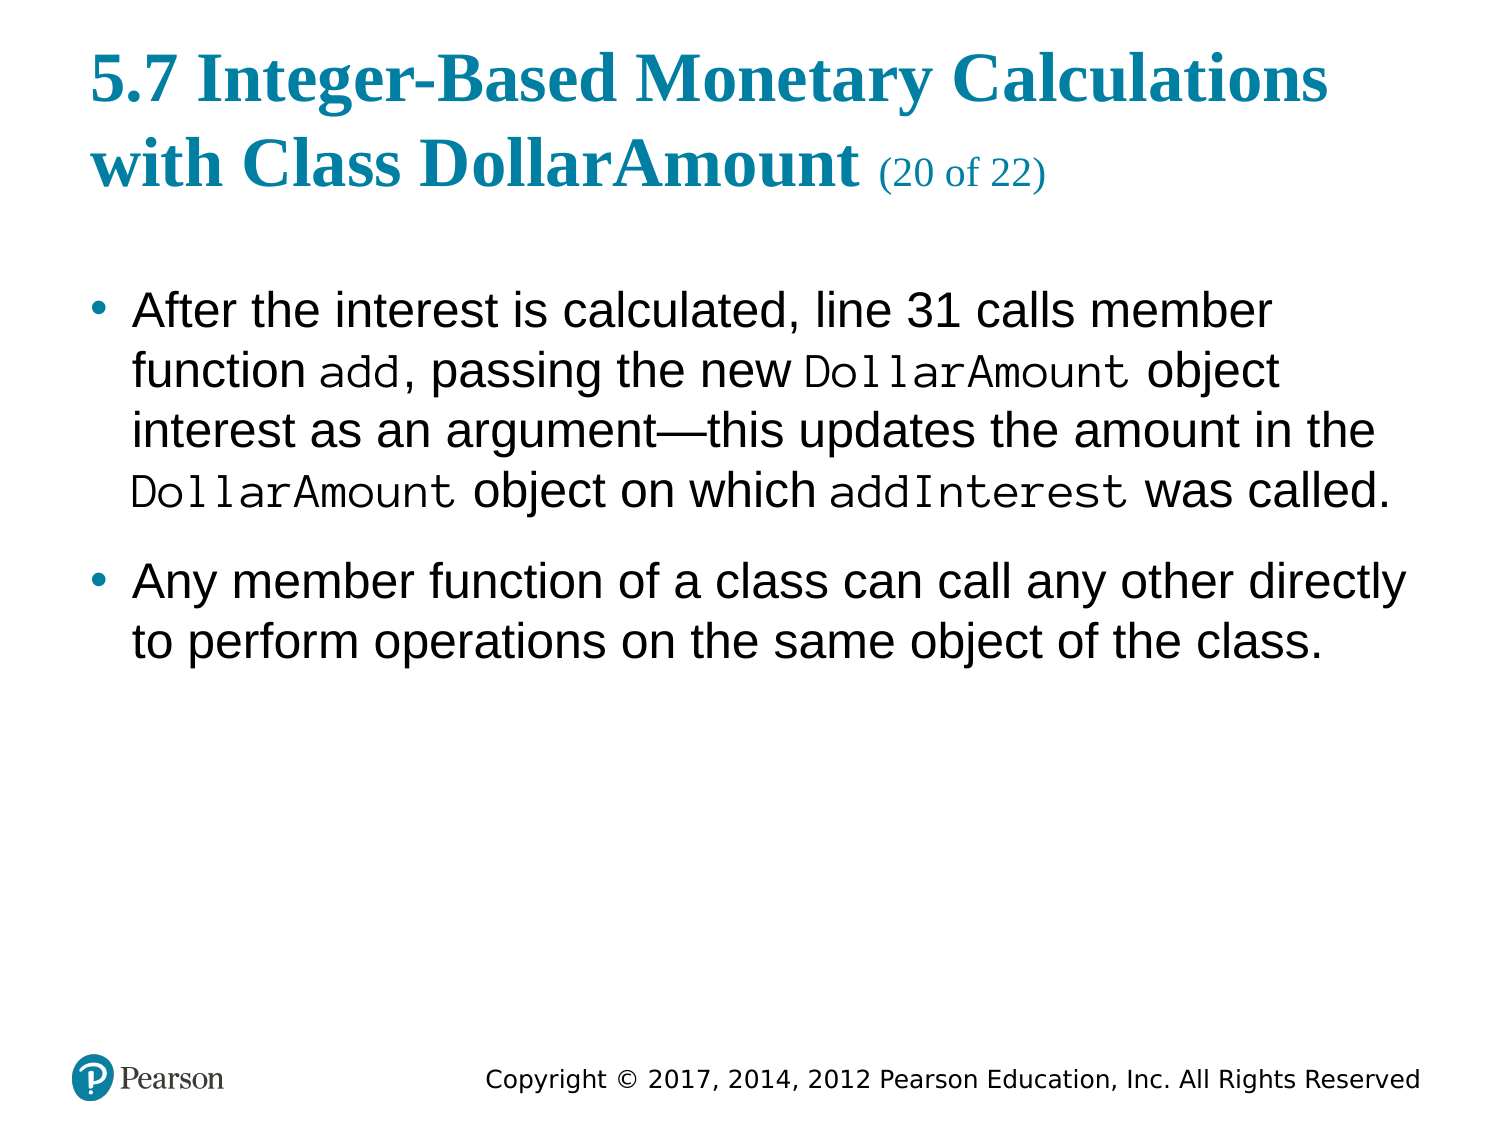

# 5.7 Integer-Based Monetary Calculations with Class DollarAmount (20 of 22)
After the interest is calculated, line 31 calls member function add, passing the new DollarAmount object interest as an argument—this updates the amount in the DollarAmount object on which addInterest was called.
Any member function of a class can call any other directly to perform operations on the same object of the class.